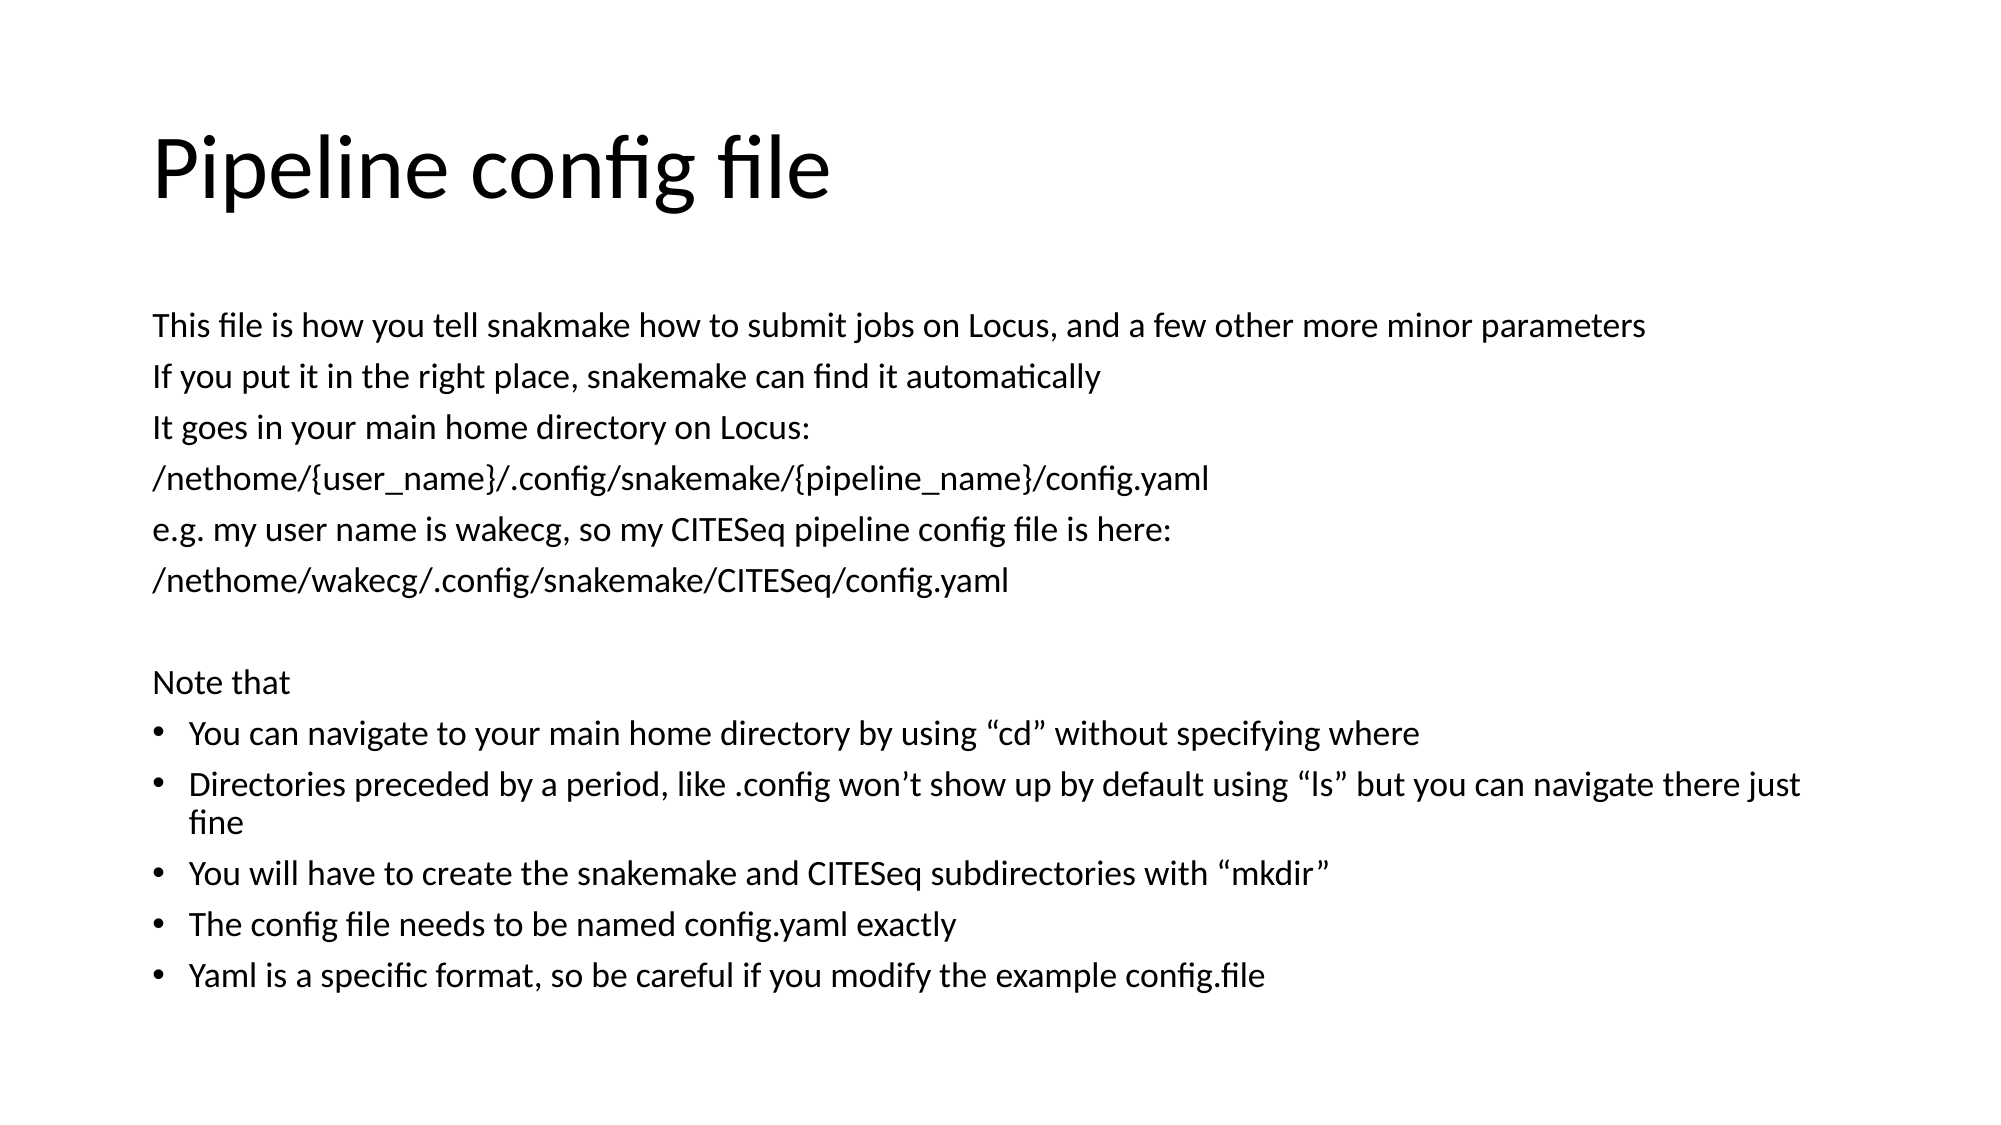

# Pipeline config file
This file is how you tell snakmake how to submit jobs on Locus, and a few other more minor parameters
If you put it in the right place, snakemake can find it automatically
It goes in your main home directory on Locus:
/nethome/{user_name}/.config/snakemake/{pipeline_name}/config.yaml
e.g. my user name is wakecg, so my CITESeq pipeline config file is here:
/nethome/wakecg/.config/snakemake/CITESeq/config.yaml

Note that
You can navigate to your main home directory by using “cd” without specifying where
Directories preceded by a period, like .config won’t show up by default using “ls” but you can navigate there just fine
You will have to create the snakemake and CITESeq subdirectories with “mkdir”
The config file needs to be named config.yaml exactly
Yaml is a specific format, so be careful if you modify the example config.file